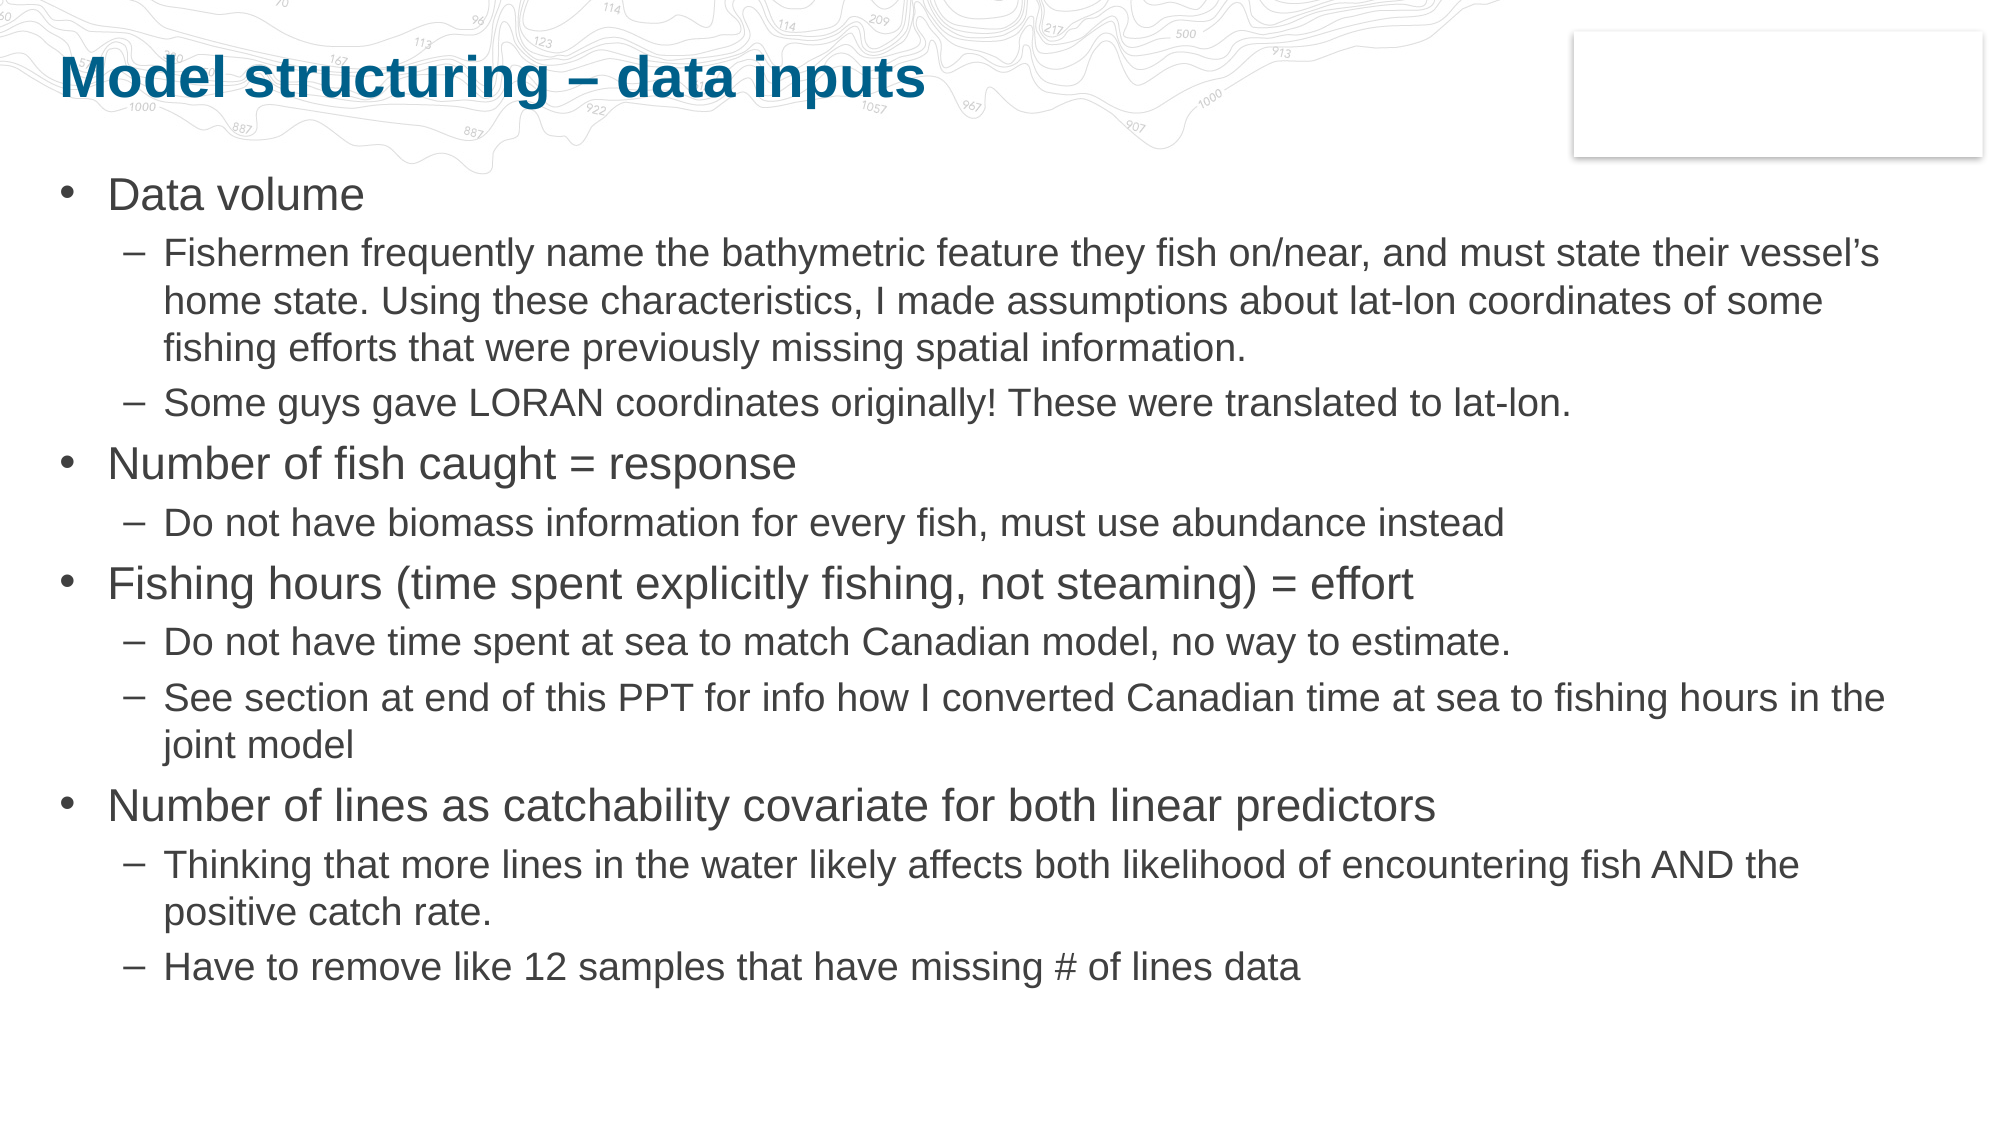

# Model structuring – data inputs

Data volume
Fishermen frequently name the bathymetric feature they fish on/near, and must state their vessel’s home state. Using these characteristics, I made assumptions about lat-lon coordinates of some fishing efforts that were previously missing spatial information.
Some guys gave LORAN coordinates originally! These were translated to lat-lon.
Number of fish caught = response
Do not have biomass information for every fish, must use abundance instead
Fishing hours (time spent explicitly fishing, not steaming) = effort
Do not have time spent at sea to match Canadian model, no way to estimate.
See section at end of this PPT for info how I converted Canadian time at sea to fishing hours in the joint model
Number of lines as catchability covariate for both linear predictors
Thinking that more lines in the water likely affects both likelihood of encountering fish AND the positive catch rate.
Have to remove like 12 samples that have missing # of lines data